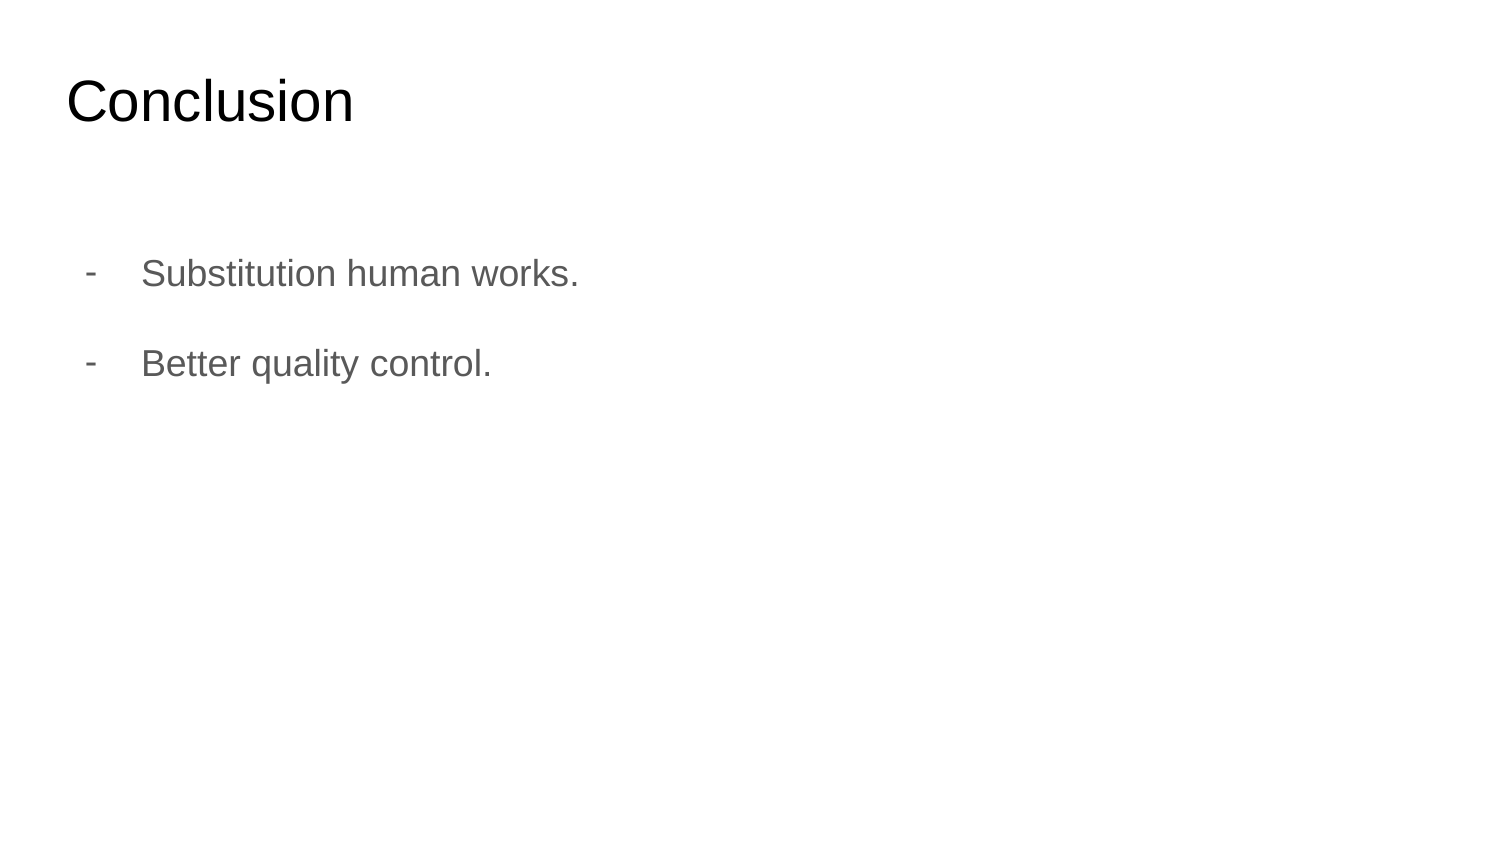

# Conclusion
Substitution human works.
Better quality control.